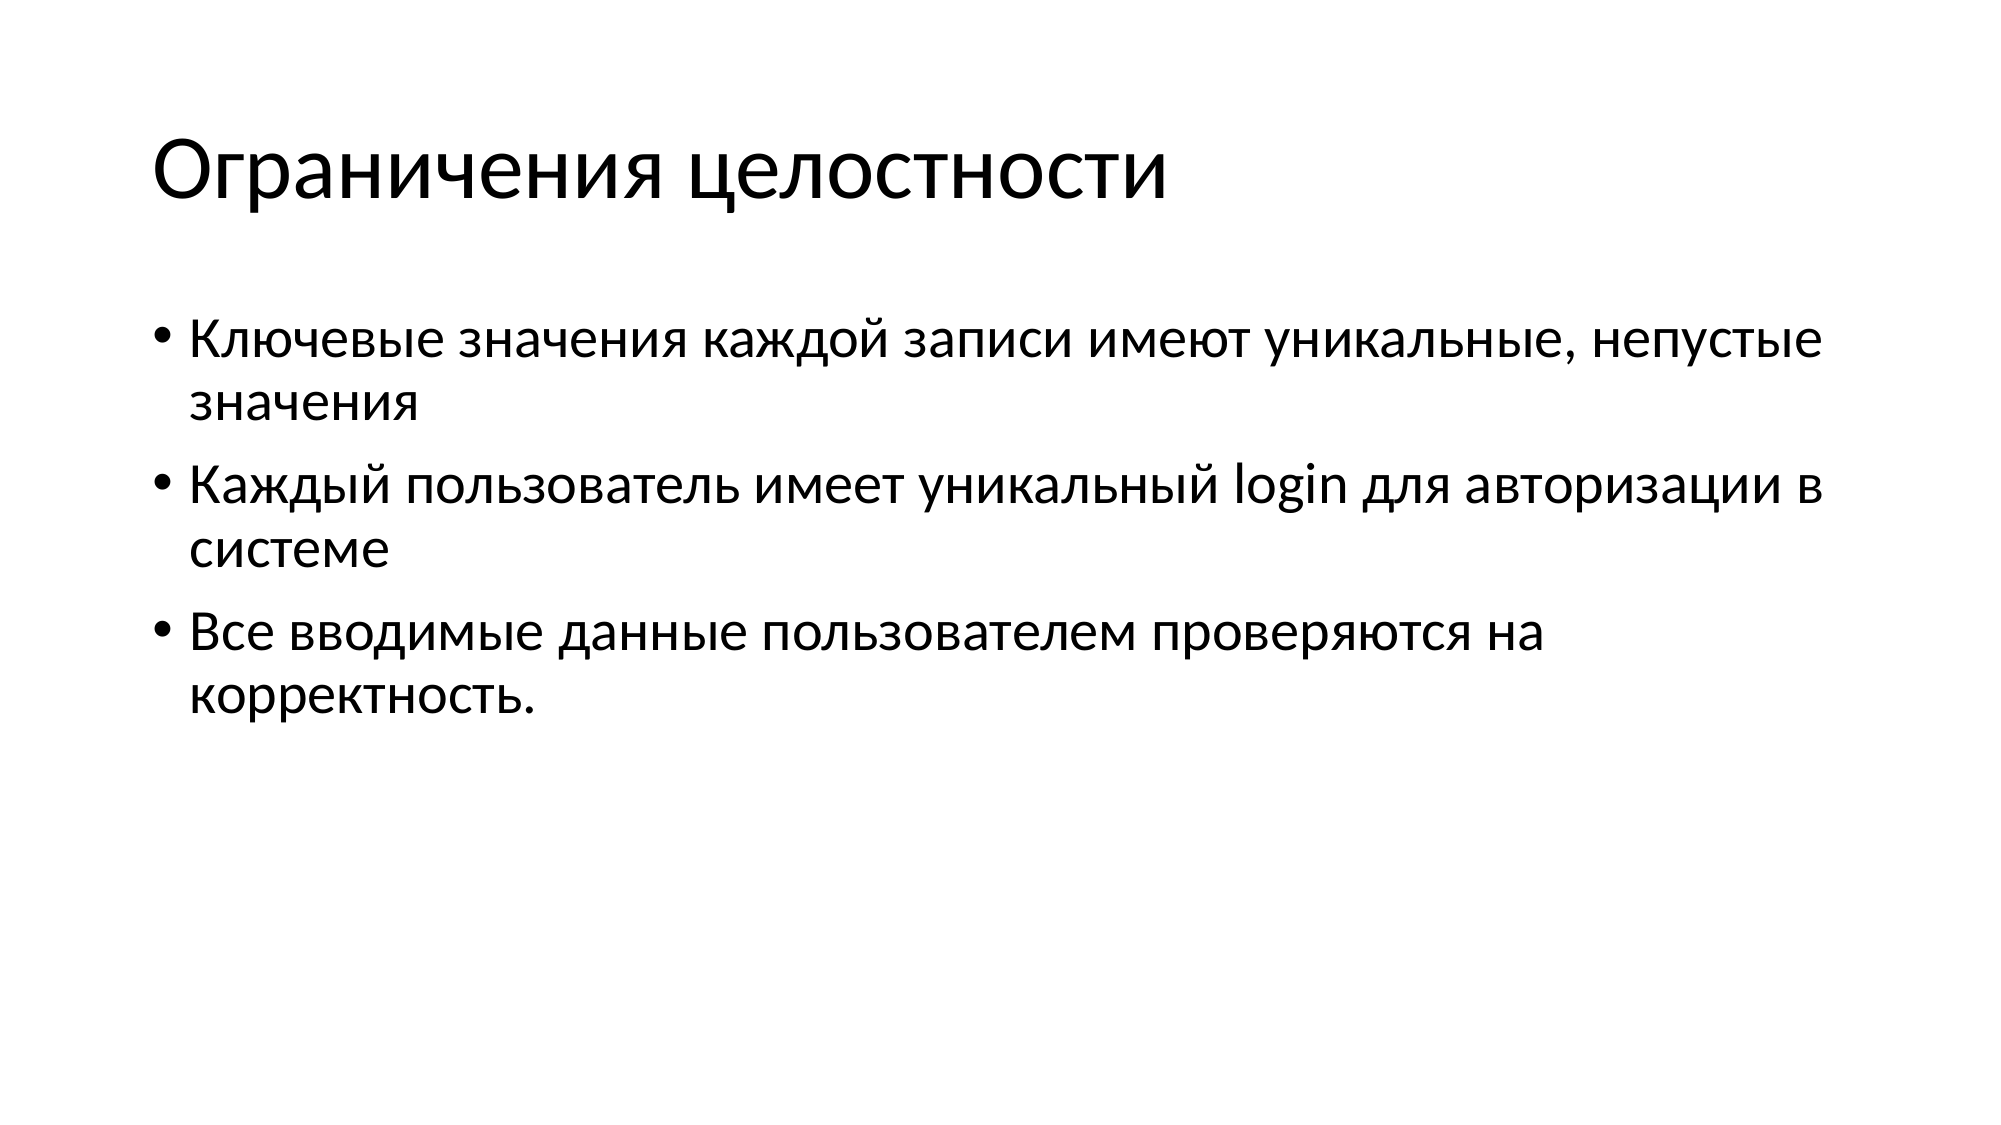

# Ограничения целостности
Ключевые значения каждой записи имеют уникальные, непустые значения
Каждый пользователь имеет уникальный login для авторизации в системе
Все вводимые данные пользователем проверяются на корректность.